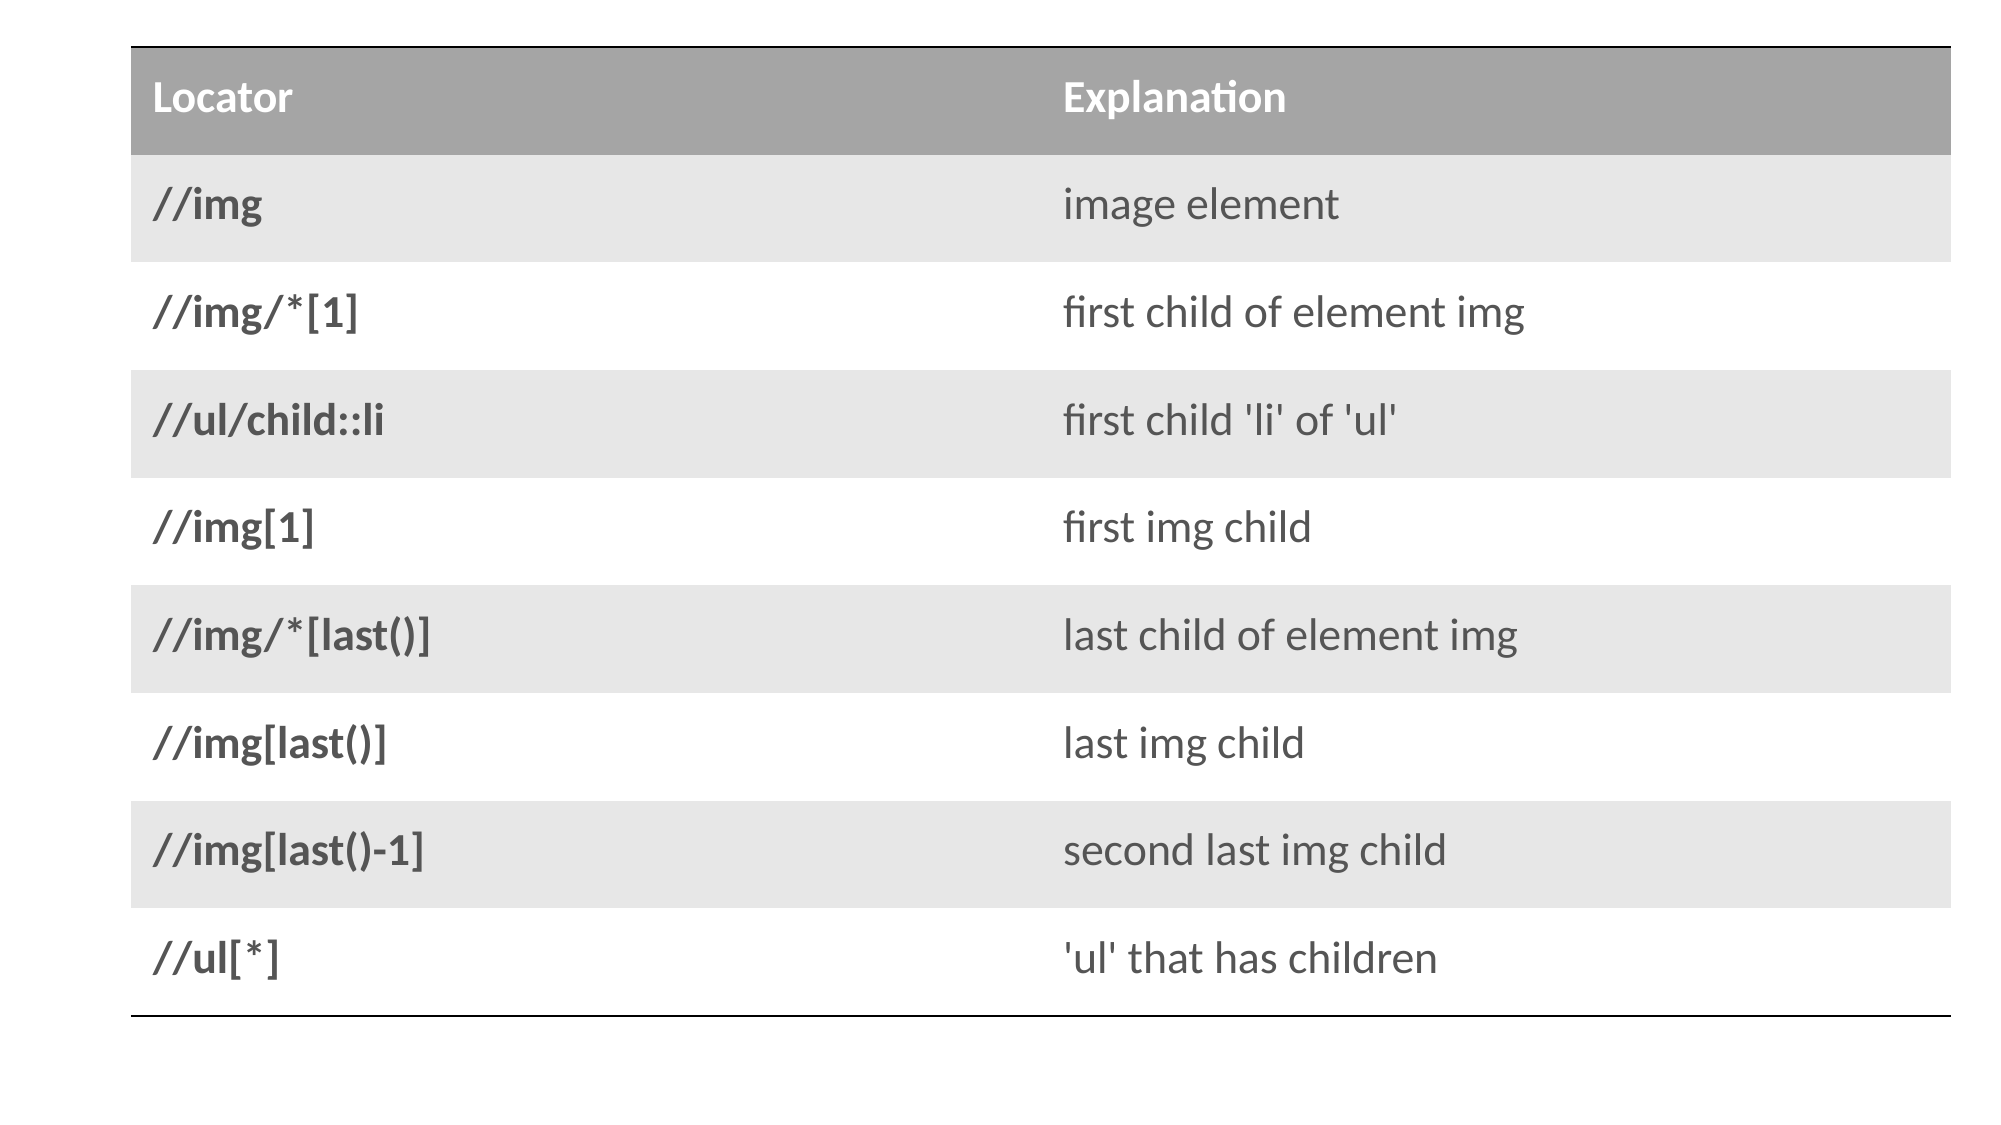

| Locator | Explanation |
| --- | --- |
| //img | image element |
| //img/\*[1] | first child of element img |
| //ul/child::li | first child 'li' of 'ul' |
| //img[1] | first img child |
| //img/\*[last()] | last child of element img |
| //img[last()] | last img child |
| //img[last()-1] | second last img child |
| //ul[\*] | 'ul' that has children |
# Contextual Selectors

Contextual Selectors